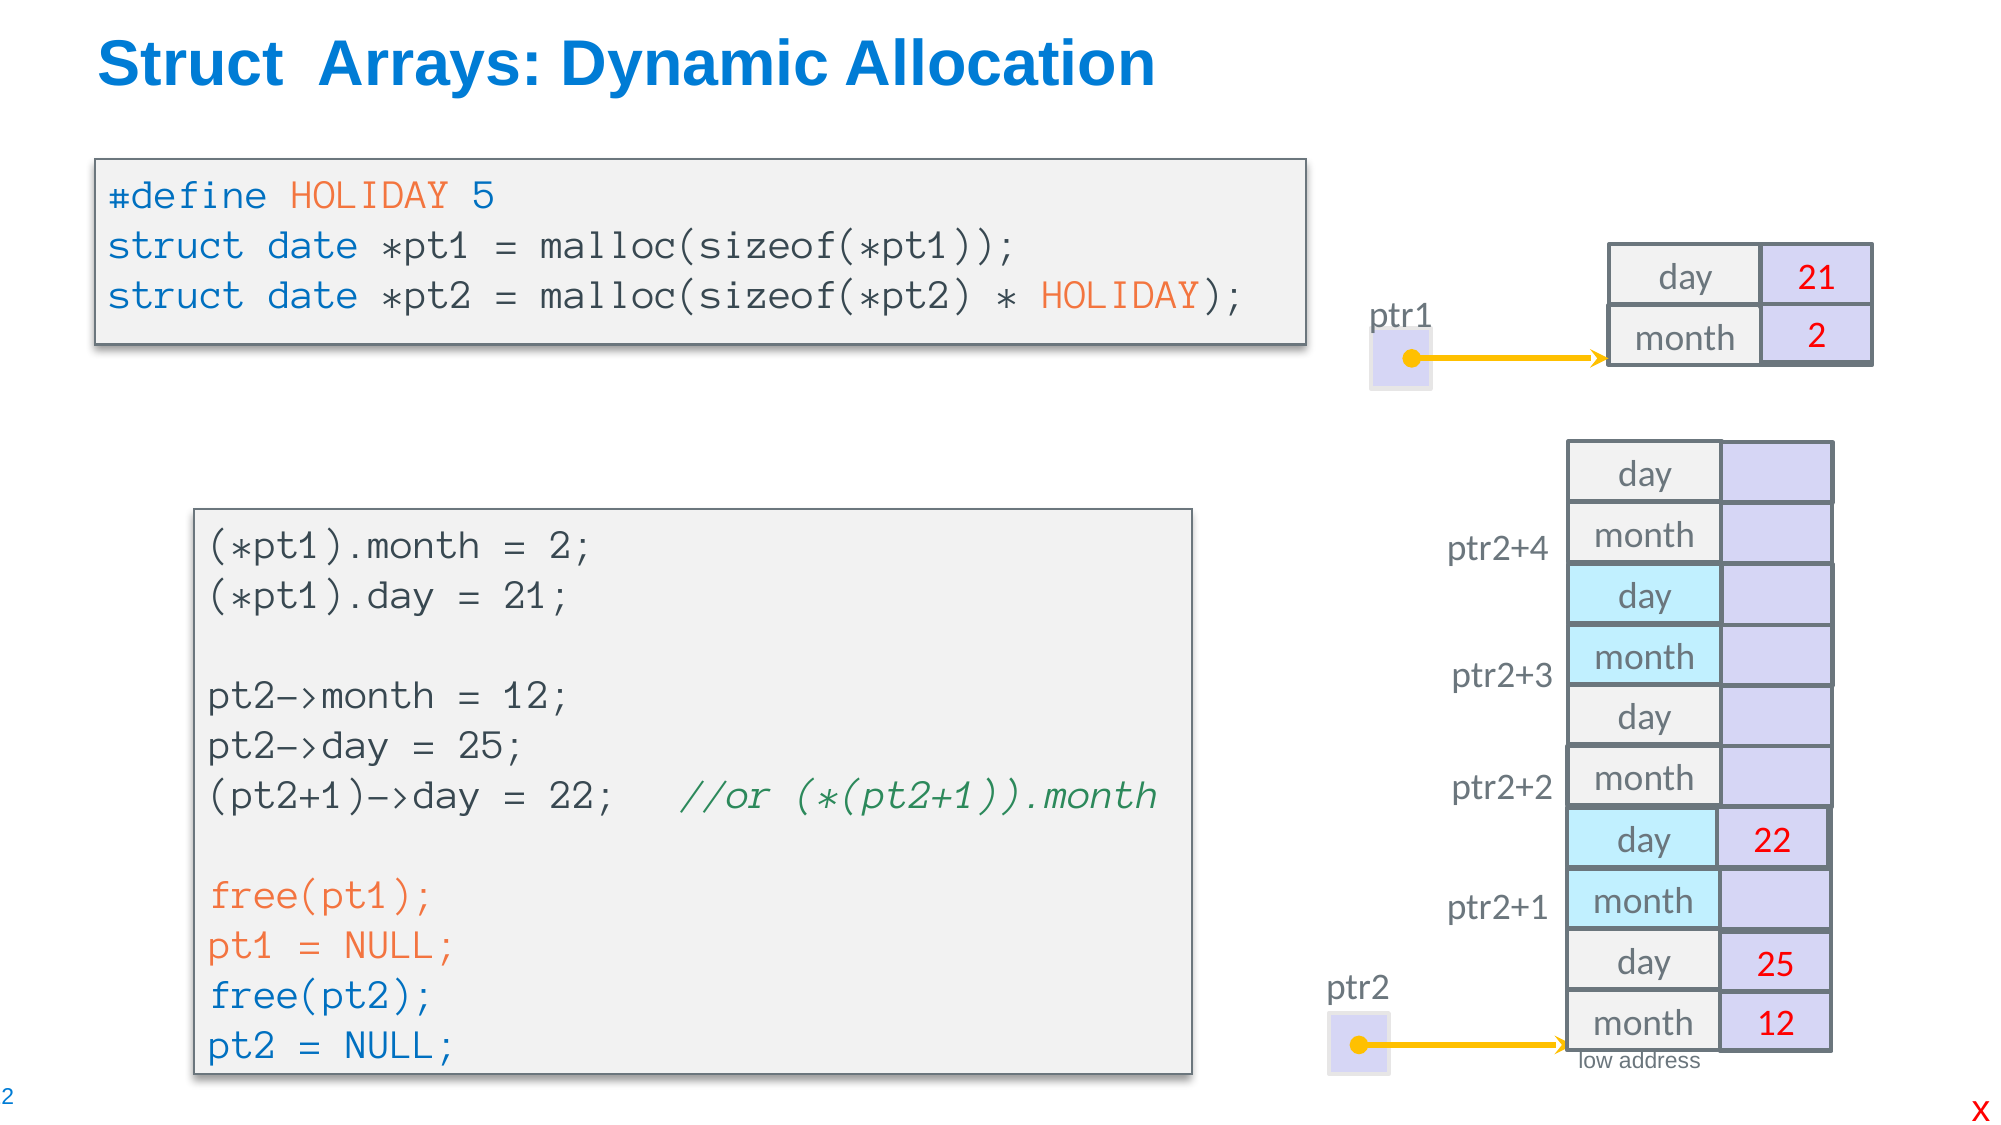

# Struct  Arrays: Dynamic Allocation
#define HOLIDAY 5
struct date *pt1 = malloc(sizeof(*pt1));
struct date *pt2 = malloc(sizeof(*pt2) * HOLIDAY);
21
day

ptr1
2

month

day

month

(*pt1).month = 2;
(*pt1).day = 21;

pt2->month = 12;
pt2->day = 25;
(pt2+1)->day = 22;	 //or (*(pt2+1)).month

free(pt1);
pt1 = NULL;
free(pt2);
pt2 = NULL;
ptr2+4
day

month

ptr2+3
day

month

ptr2+2
22
day

month

ptr2+1
day

25
ptr2
month
12

low address
x